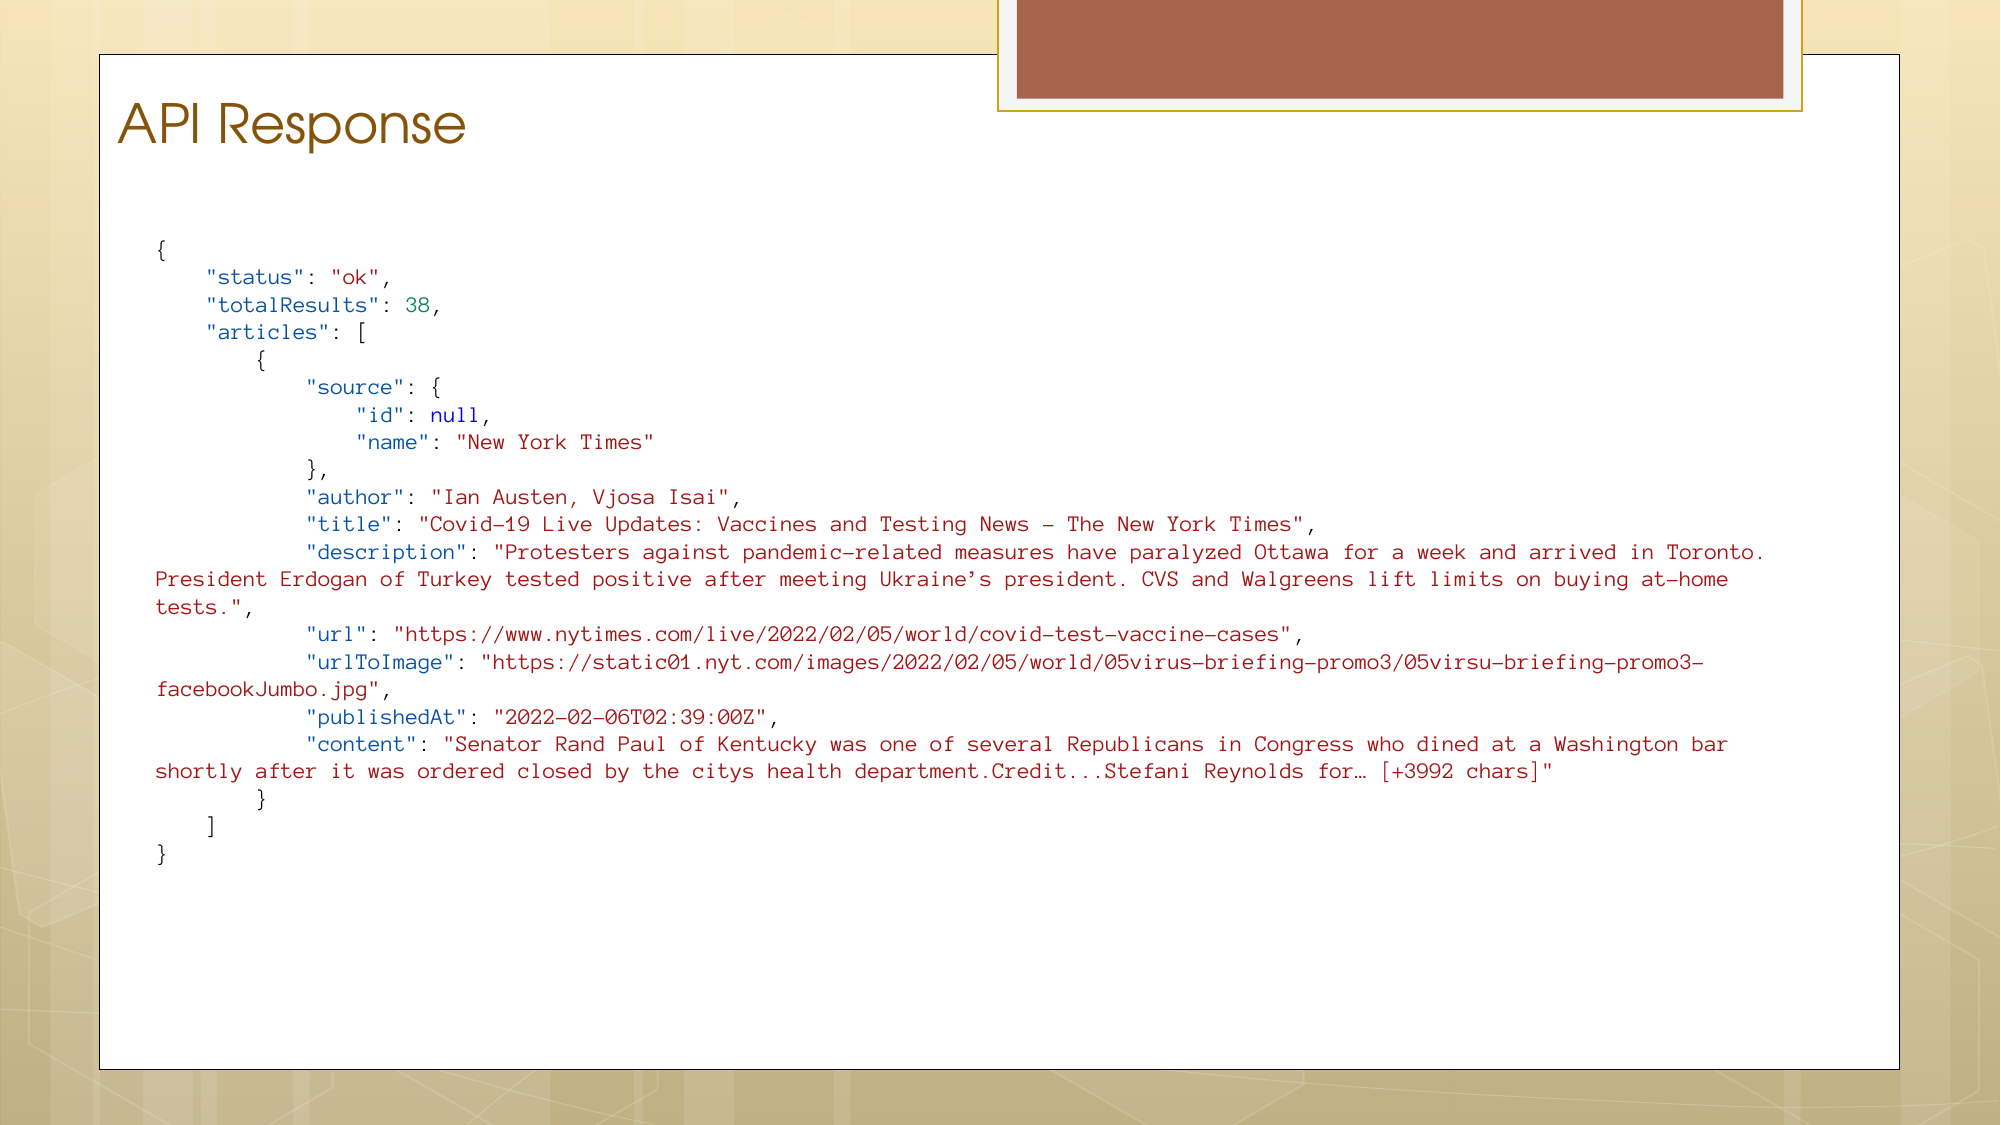

# API Response
{
    "status": "ok",
    "totalResults": 38,
    "articles": [
        {
            "source": {
                "id": null,
                "name": "New York Times"
            },
            "author": "Ian Austen, Vjosa Isai",
            "title": "Covid-19 Live Updates: Vaccines and Testing News - The New York Times",
            "description": "Protesters against pandemic-related measures have paralyzed Ottawa for a week and arrived in Toronto. President Erdogan of Turkey tested positive after meeting Ukraine’s president. CVS and Walgreens lift limits on buying at-home tests.",
            "url": "https://www.nytimes.com/live/2022/02/05/world/covid-test-vaccine-cases",
            "urlToImage": "https://static01.nyt.com/images/2022/02/05/world/05virus-briefing-promo3/05virsu-briefing-promo3-facebookJumbo.jpg",
            "publishedAt": "2022-02-06T02:39:00Z",
            "content": "Senator Rand Paul of Kentucky was one of several Republicans in Congress who dined at a Washington bar shortly after it was ordered closed by the citys health department.Credit...Stefani Reynolds for… [+3992 chars]"
        }
    ]
}